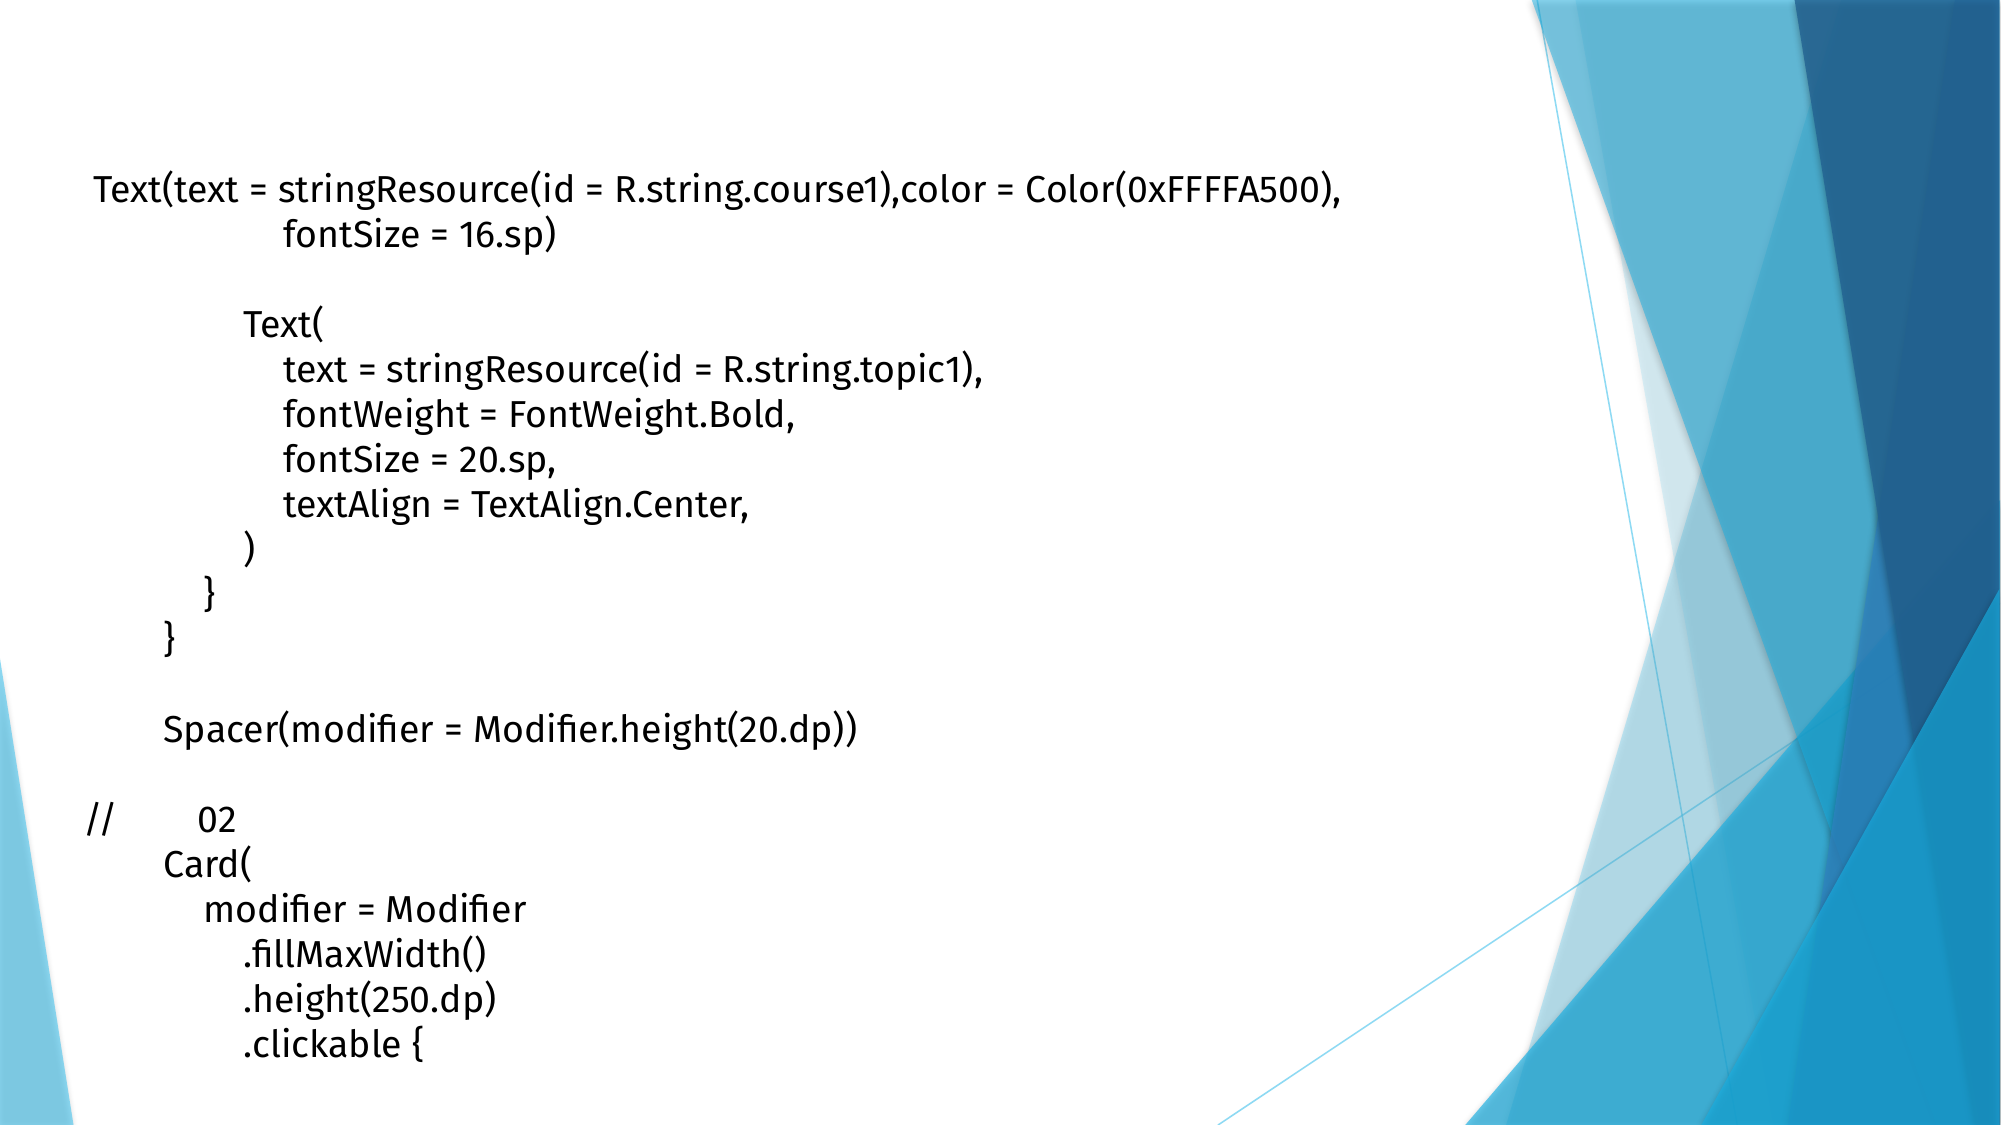

Text(text = stringResource(id = R.string.course1),color = Color(0xFFFFA500),
                    fontSize = 16.sp)

                Text(
                    text = stringResource(id = R.string.topic1),
                    fontWeight = FontWeight.Bold,
                    fontSize = 20.sp,
                    textAlign = TextAlign.Center,
                )
            }
        }

        Spacer(modifier = Modifier.height(20.dp))

//        02
        Card(
            modifier = Modifier
                .fillMaxWidth()
                .height(250.dp)
                .clickable {